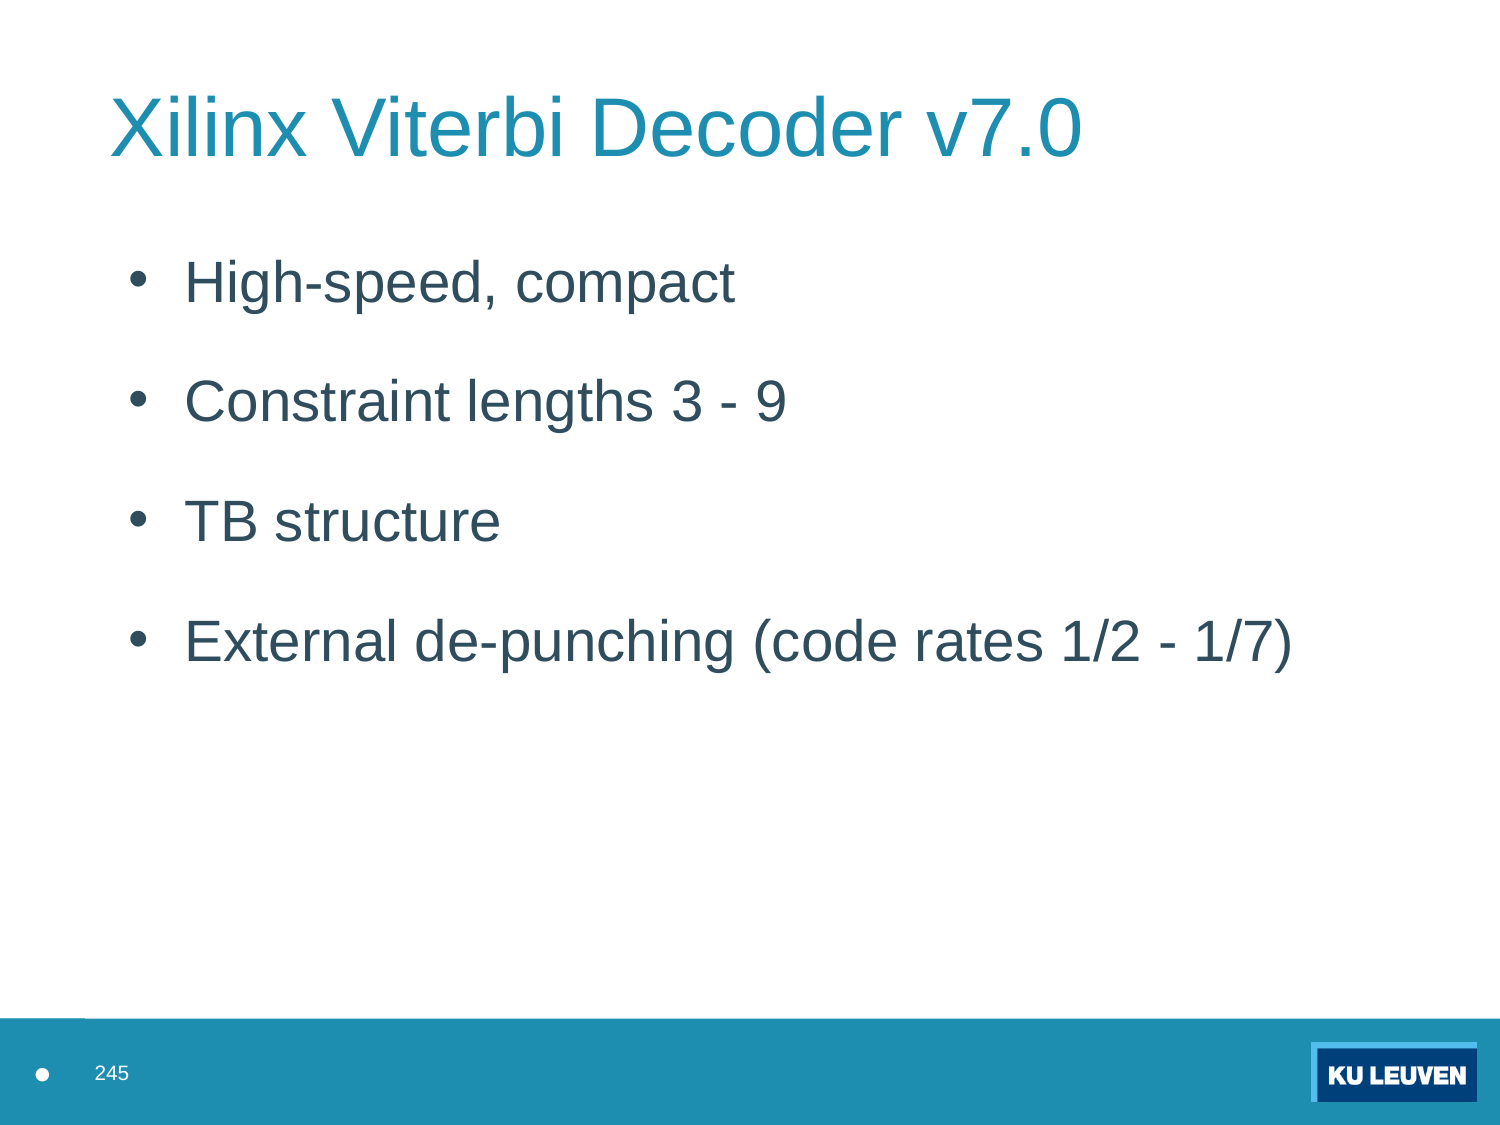

# Xilinx Viterbi Decoder v7.0
High-speed, compact
Constraint lengths 3 - 9
TB structure
External de-punching (code rates 1/2 - 1/7)
●
245